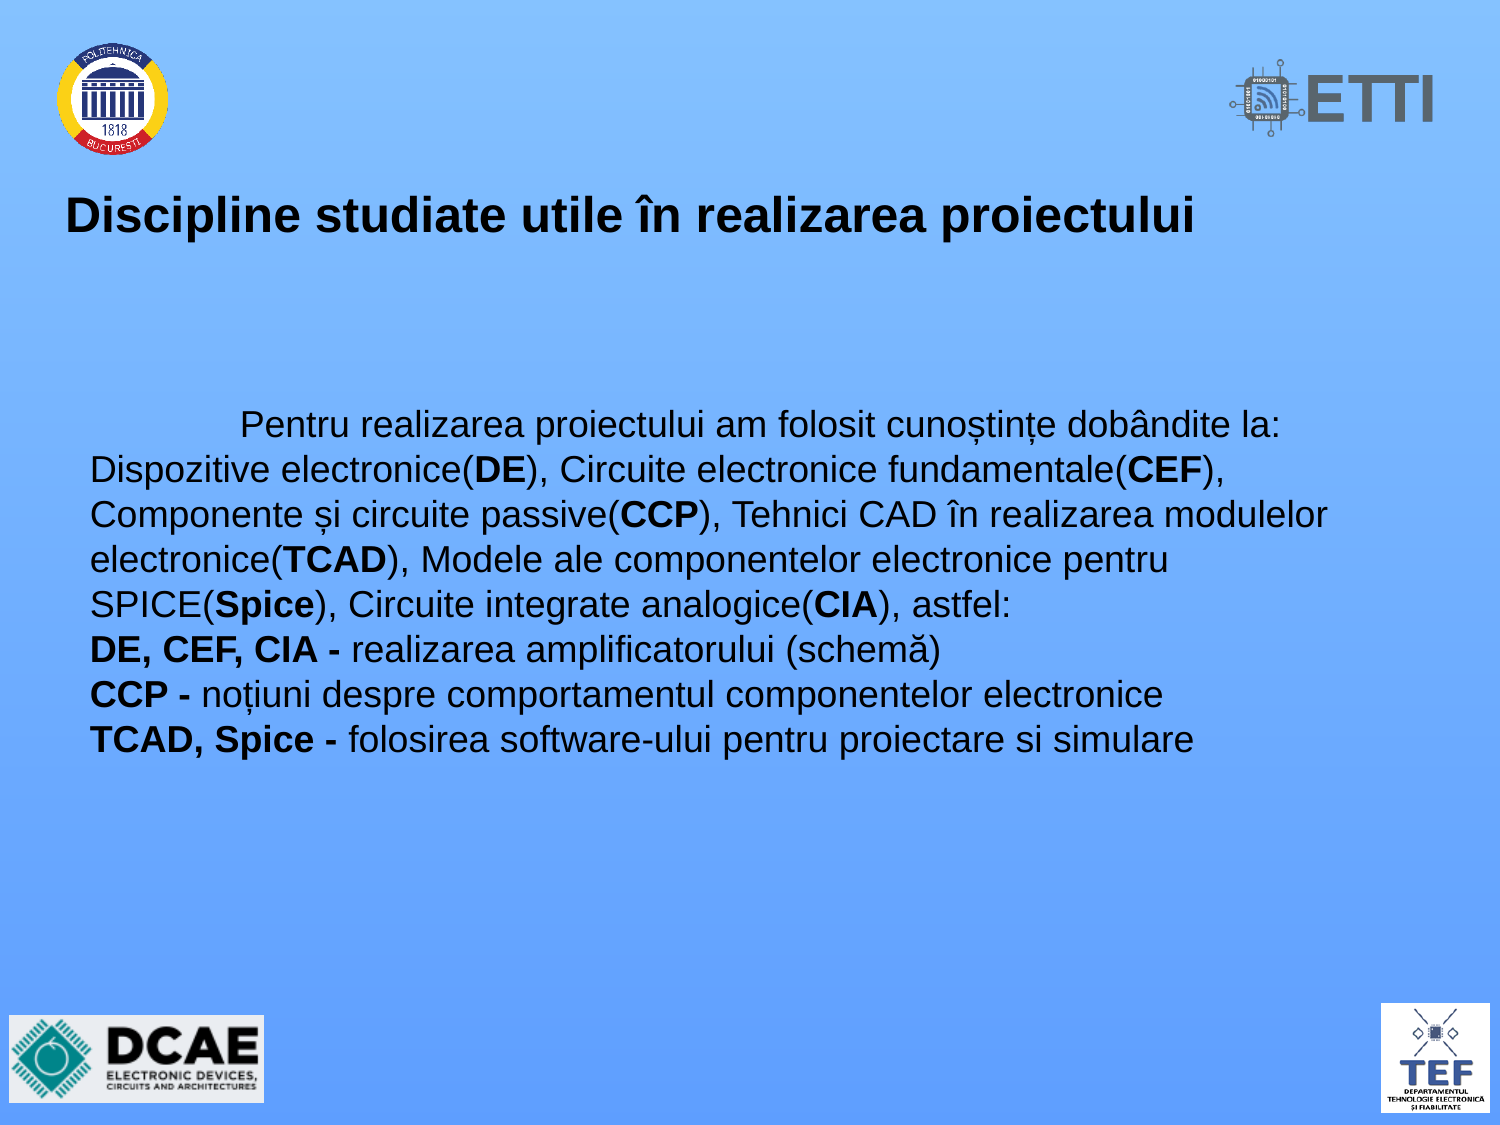

# Discipline studiate utile în realizarea proiectului
	Pentru realizarea proiectului am folosit cunoștințe dobândite la: Dispozitive electronice(DE), Circuite electronice fundamentale(CEF), Componente și circuite passive(CCP), Tehnici CAD în realizarea modulelor electronice(TCAD), Modele ale componentelor electronice pentru SPICE(Spice), Circuite integrate analogice(CIA), astfel:
DE, CEF, CIA - realizarea amplificatorului (schemă)
CCP - noțiuni despre comportamentul componentelor electronice
TCAD, Spice - folosirea software-ului pentru proiectare si simulare